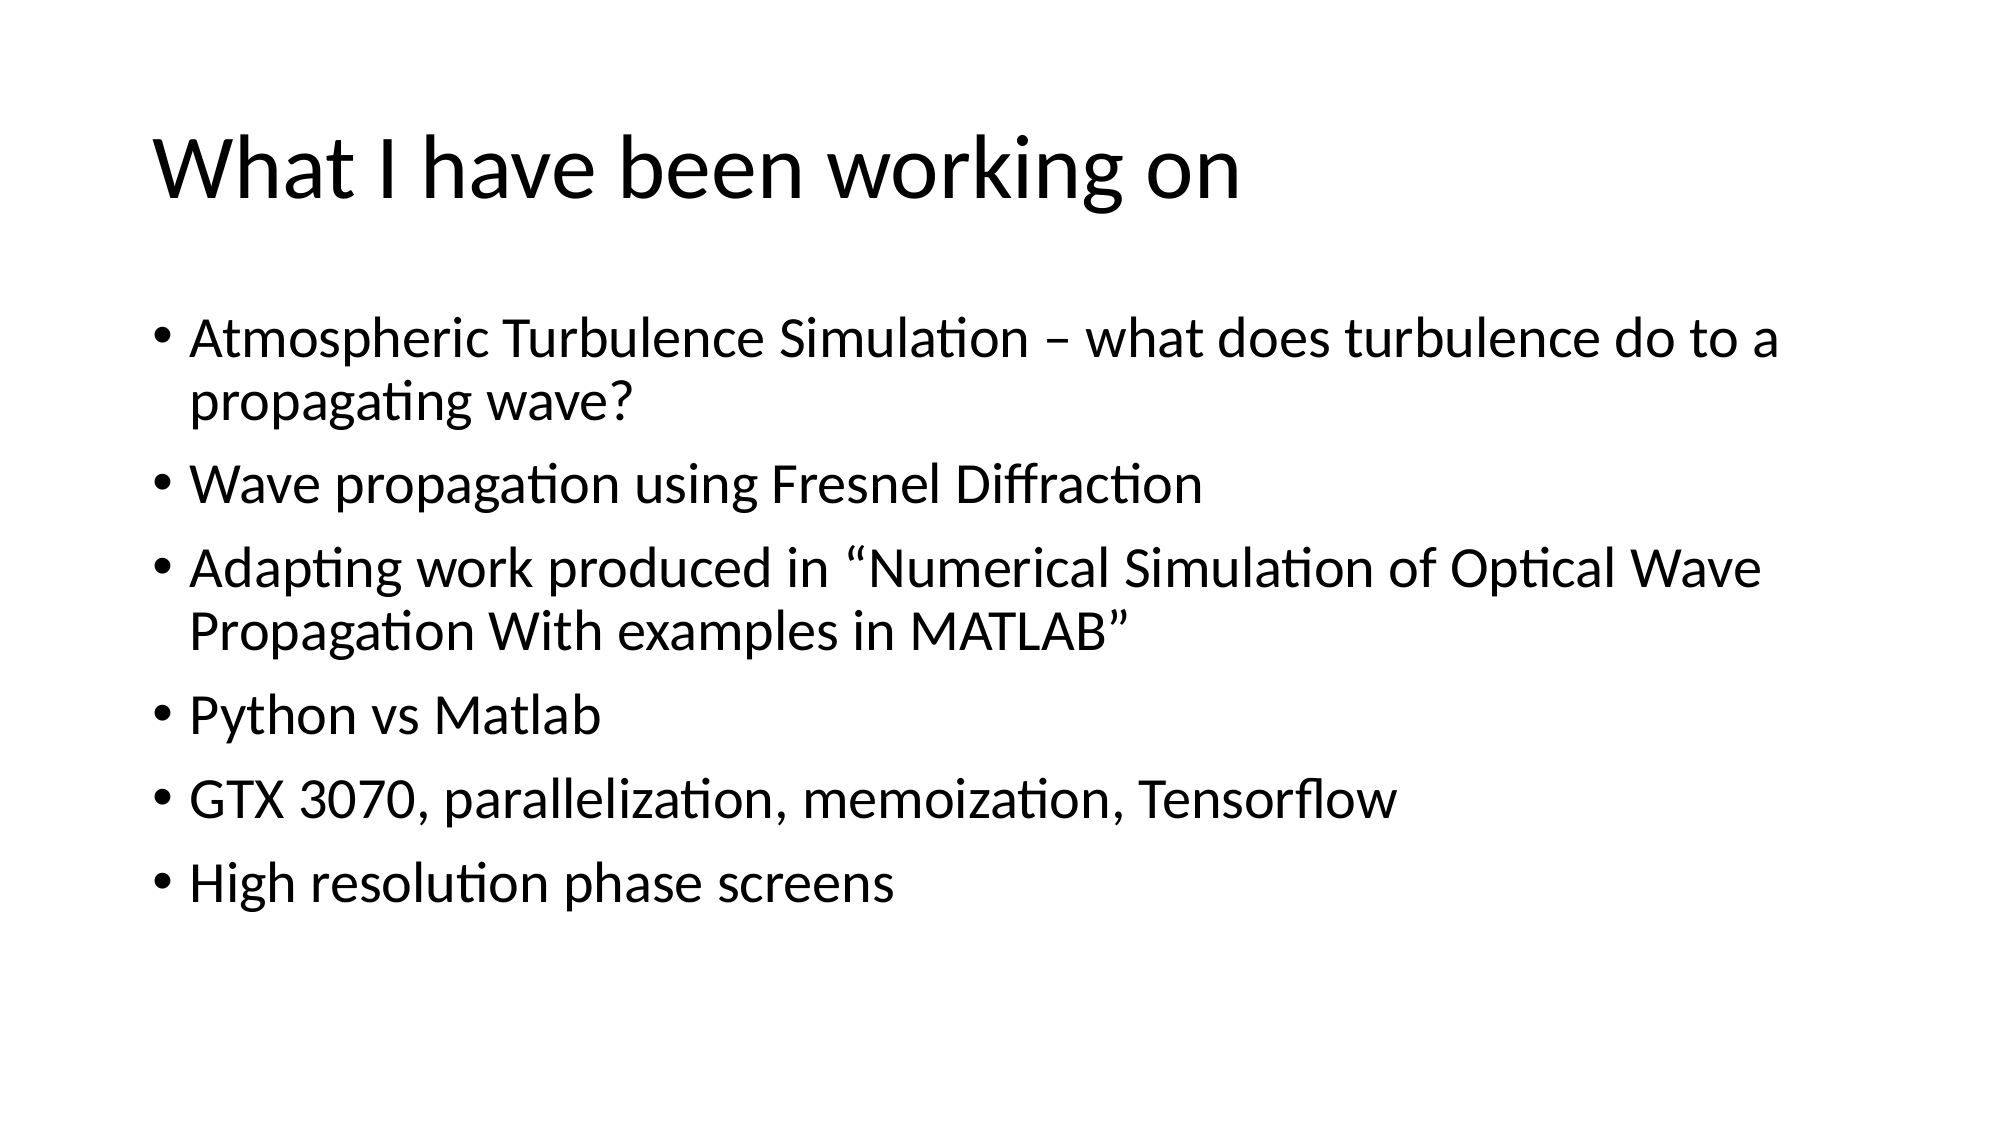

# What I have been working on
Atmospheric Turbulence Simulation – what does turbulence do to a propagating wave?
Wave propagation using Fresnel Diffraction
Adapting work produced in “Numerical Simulation of Optical Wave Propagation With examples in MATLAB”
Python vs Matlab
GTX 3070, parallelization, memoization, Tensorflow
High resolution phase screens